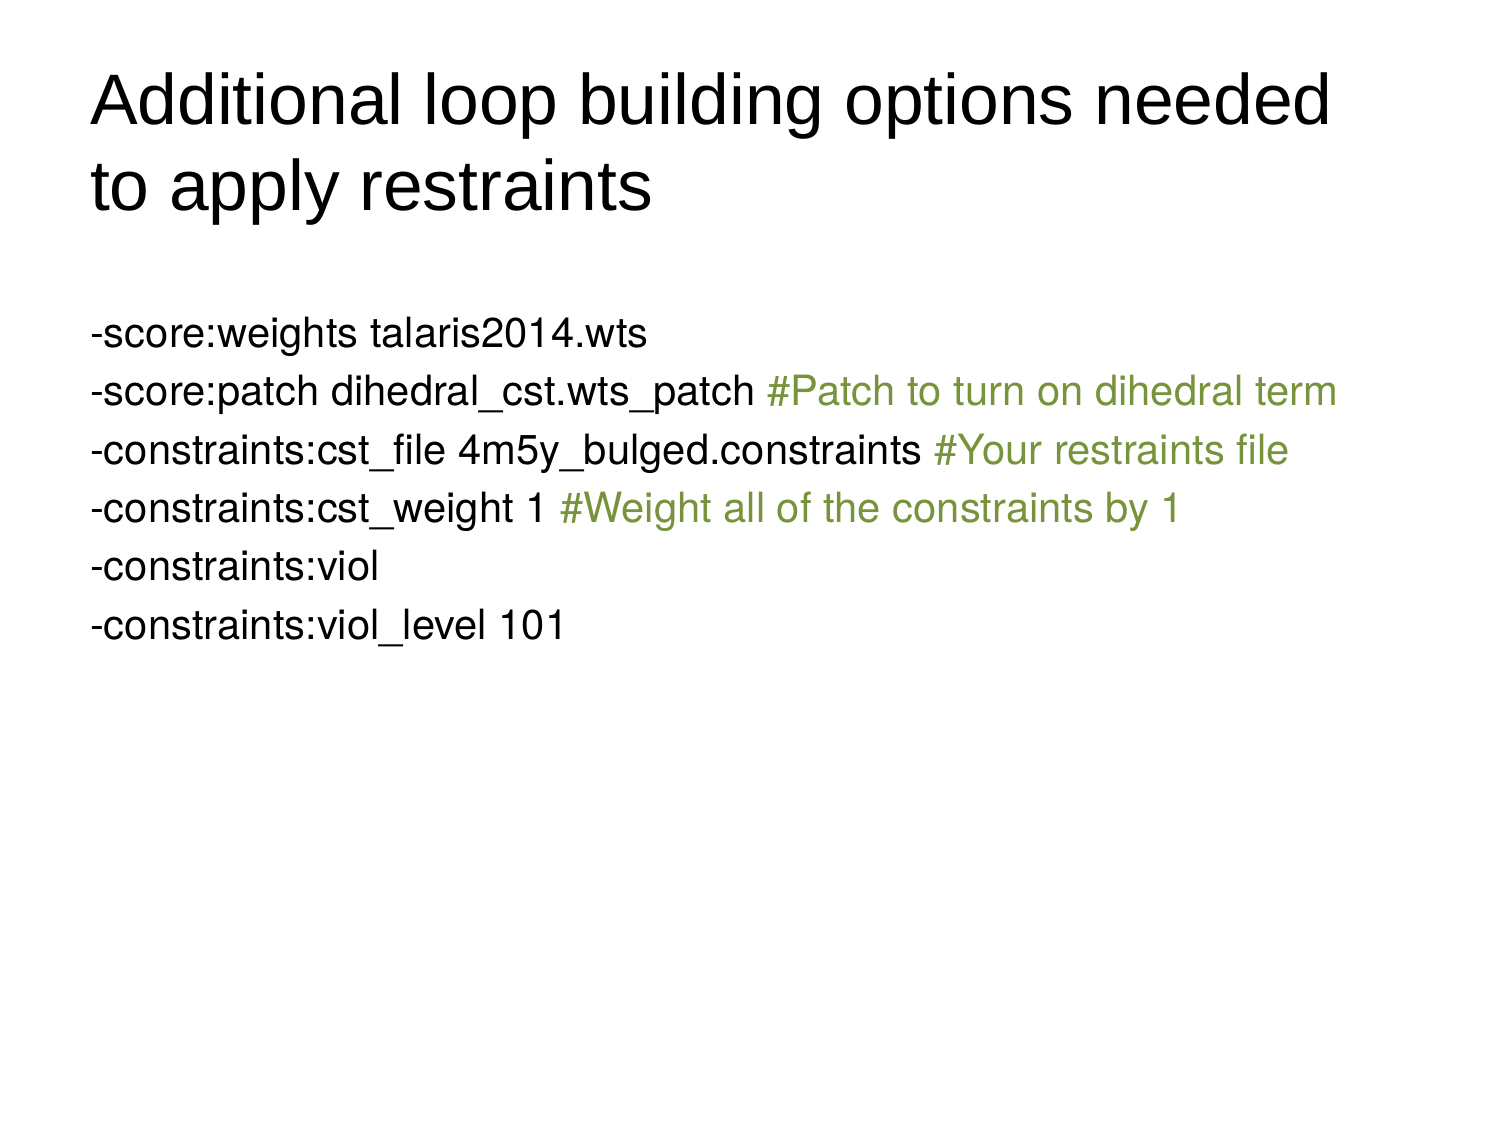

# Additional loop building options needed to apply restraints
-score:weights talaris2014.wts
-score:patch dihedral_cst.wts_patch #Patch to turn on dihedral term
-constraints:cst_file 4m5y_bulged.constraints #Your restraints file
-constraints:cst_weight 1 #Weight all of the constraints by 1
-constraints:viol
-constraints:viol_level 101